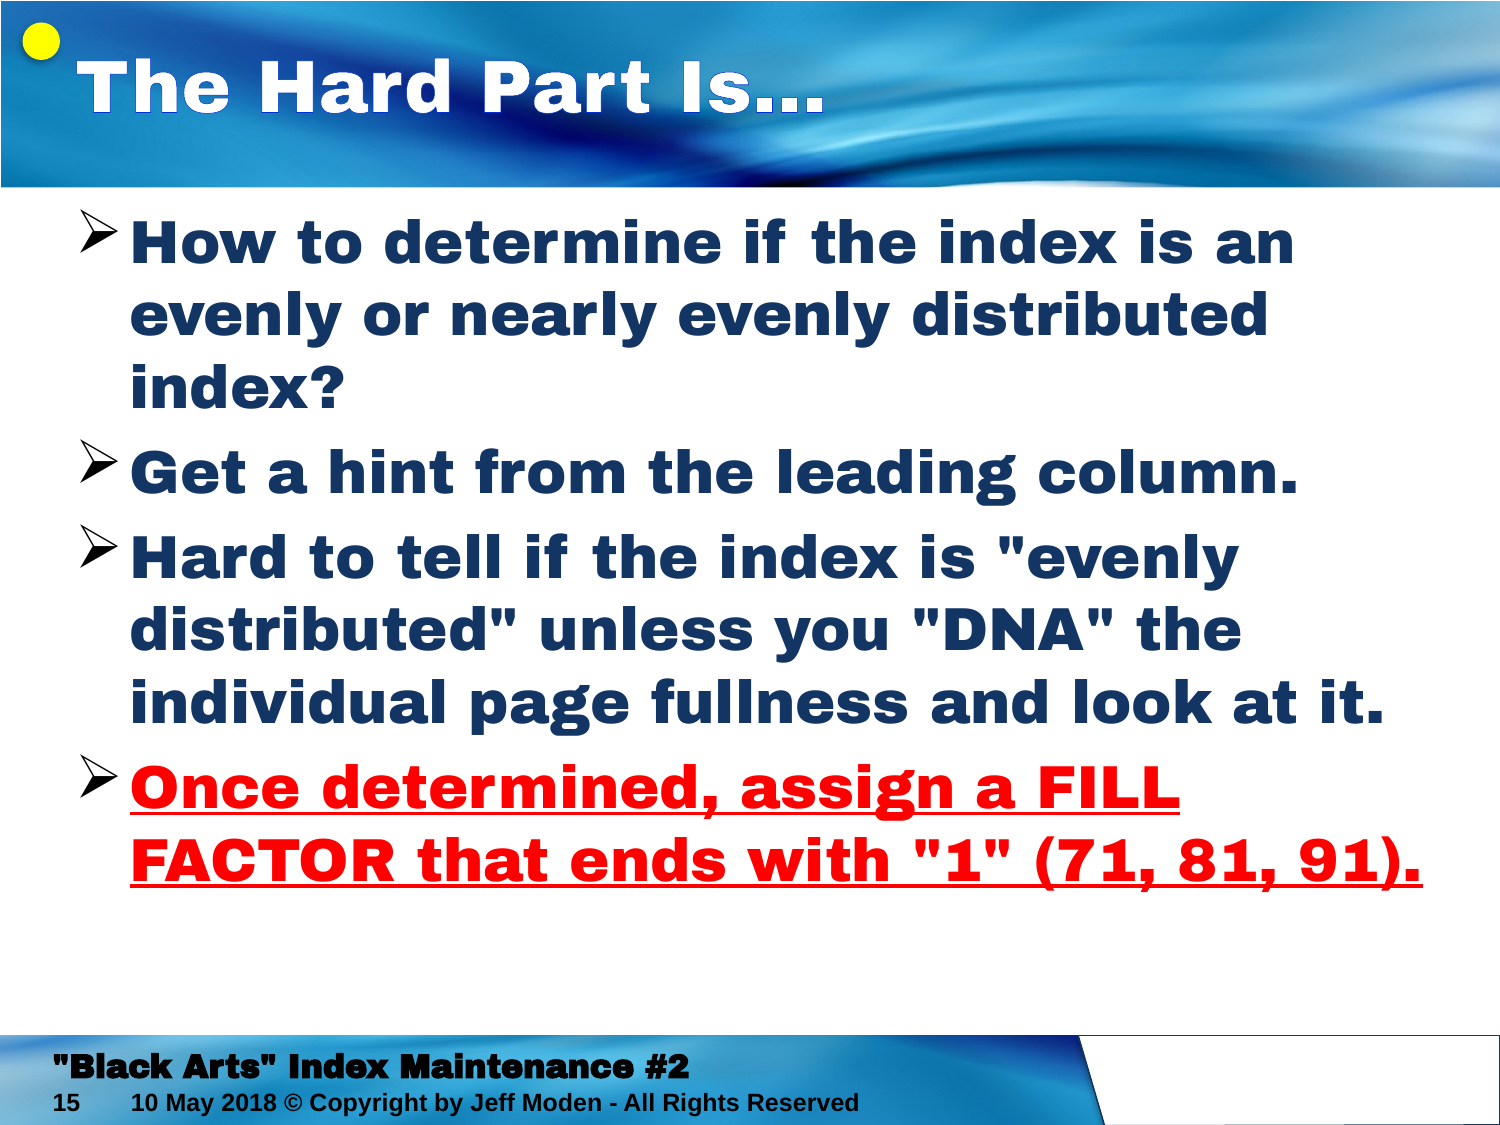

# The Hard Part Is…

How to determine if the index is an evenly or nearly evenly distributed index?
Get a hint from the leading column.
Hard to tell if the index is "evenly distributed" unless you "DNA" the individual page fullness and look at it.
Once determined, assign a FILL FACTOR that ends with "1" (71, 81, 91).
"Black Arts" Index Maintenance #2
15
10 May 2018 © Copyright by Jeff Moden - All Rights Reserved